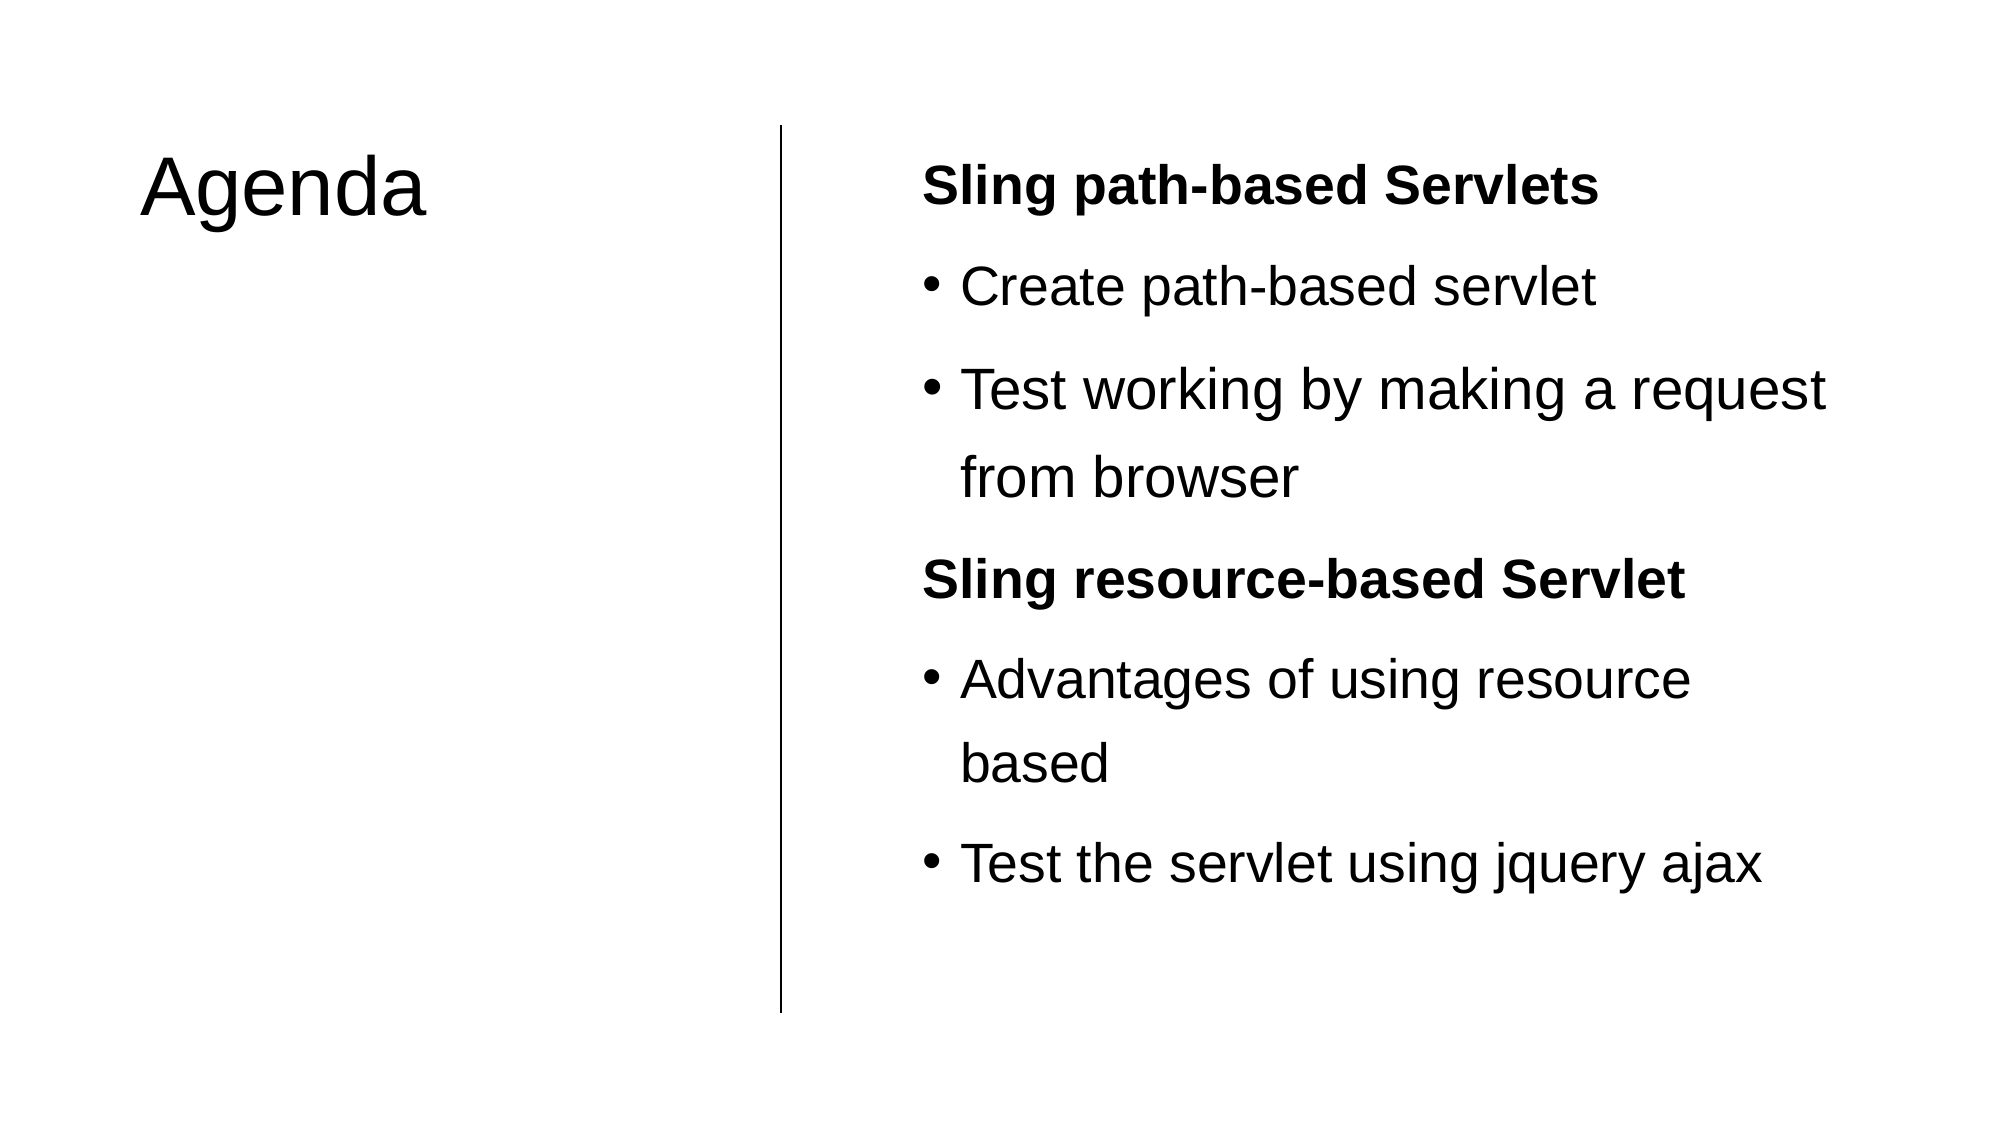

# Agenda
Sling path-based Servlets
Create path-based servlet
Test working by making a request from browser
Sling resource-based Servlet
Advantages of using resource based
Test the servlet using jquery ajax